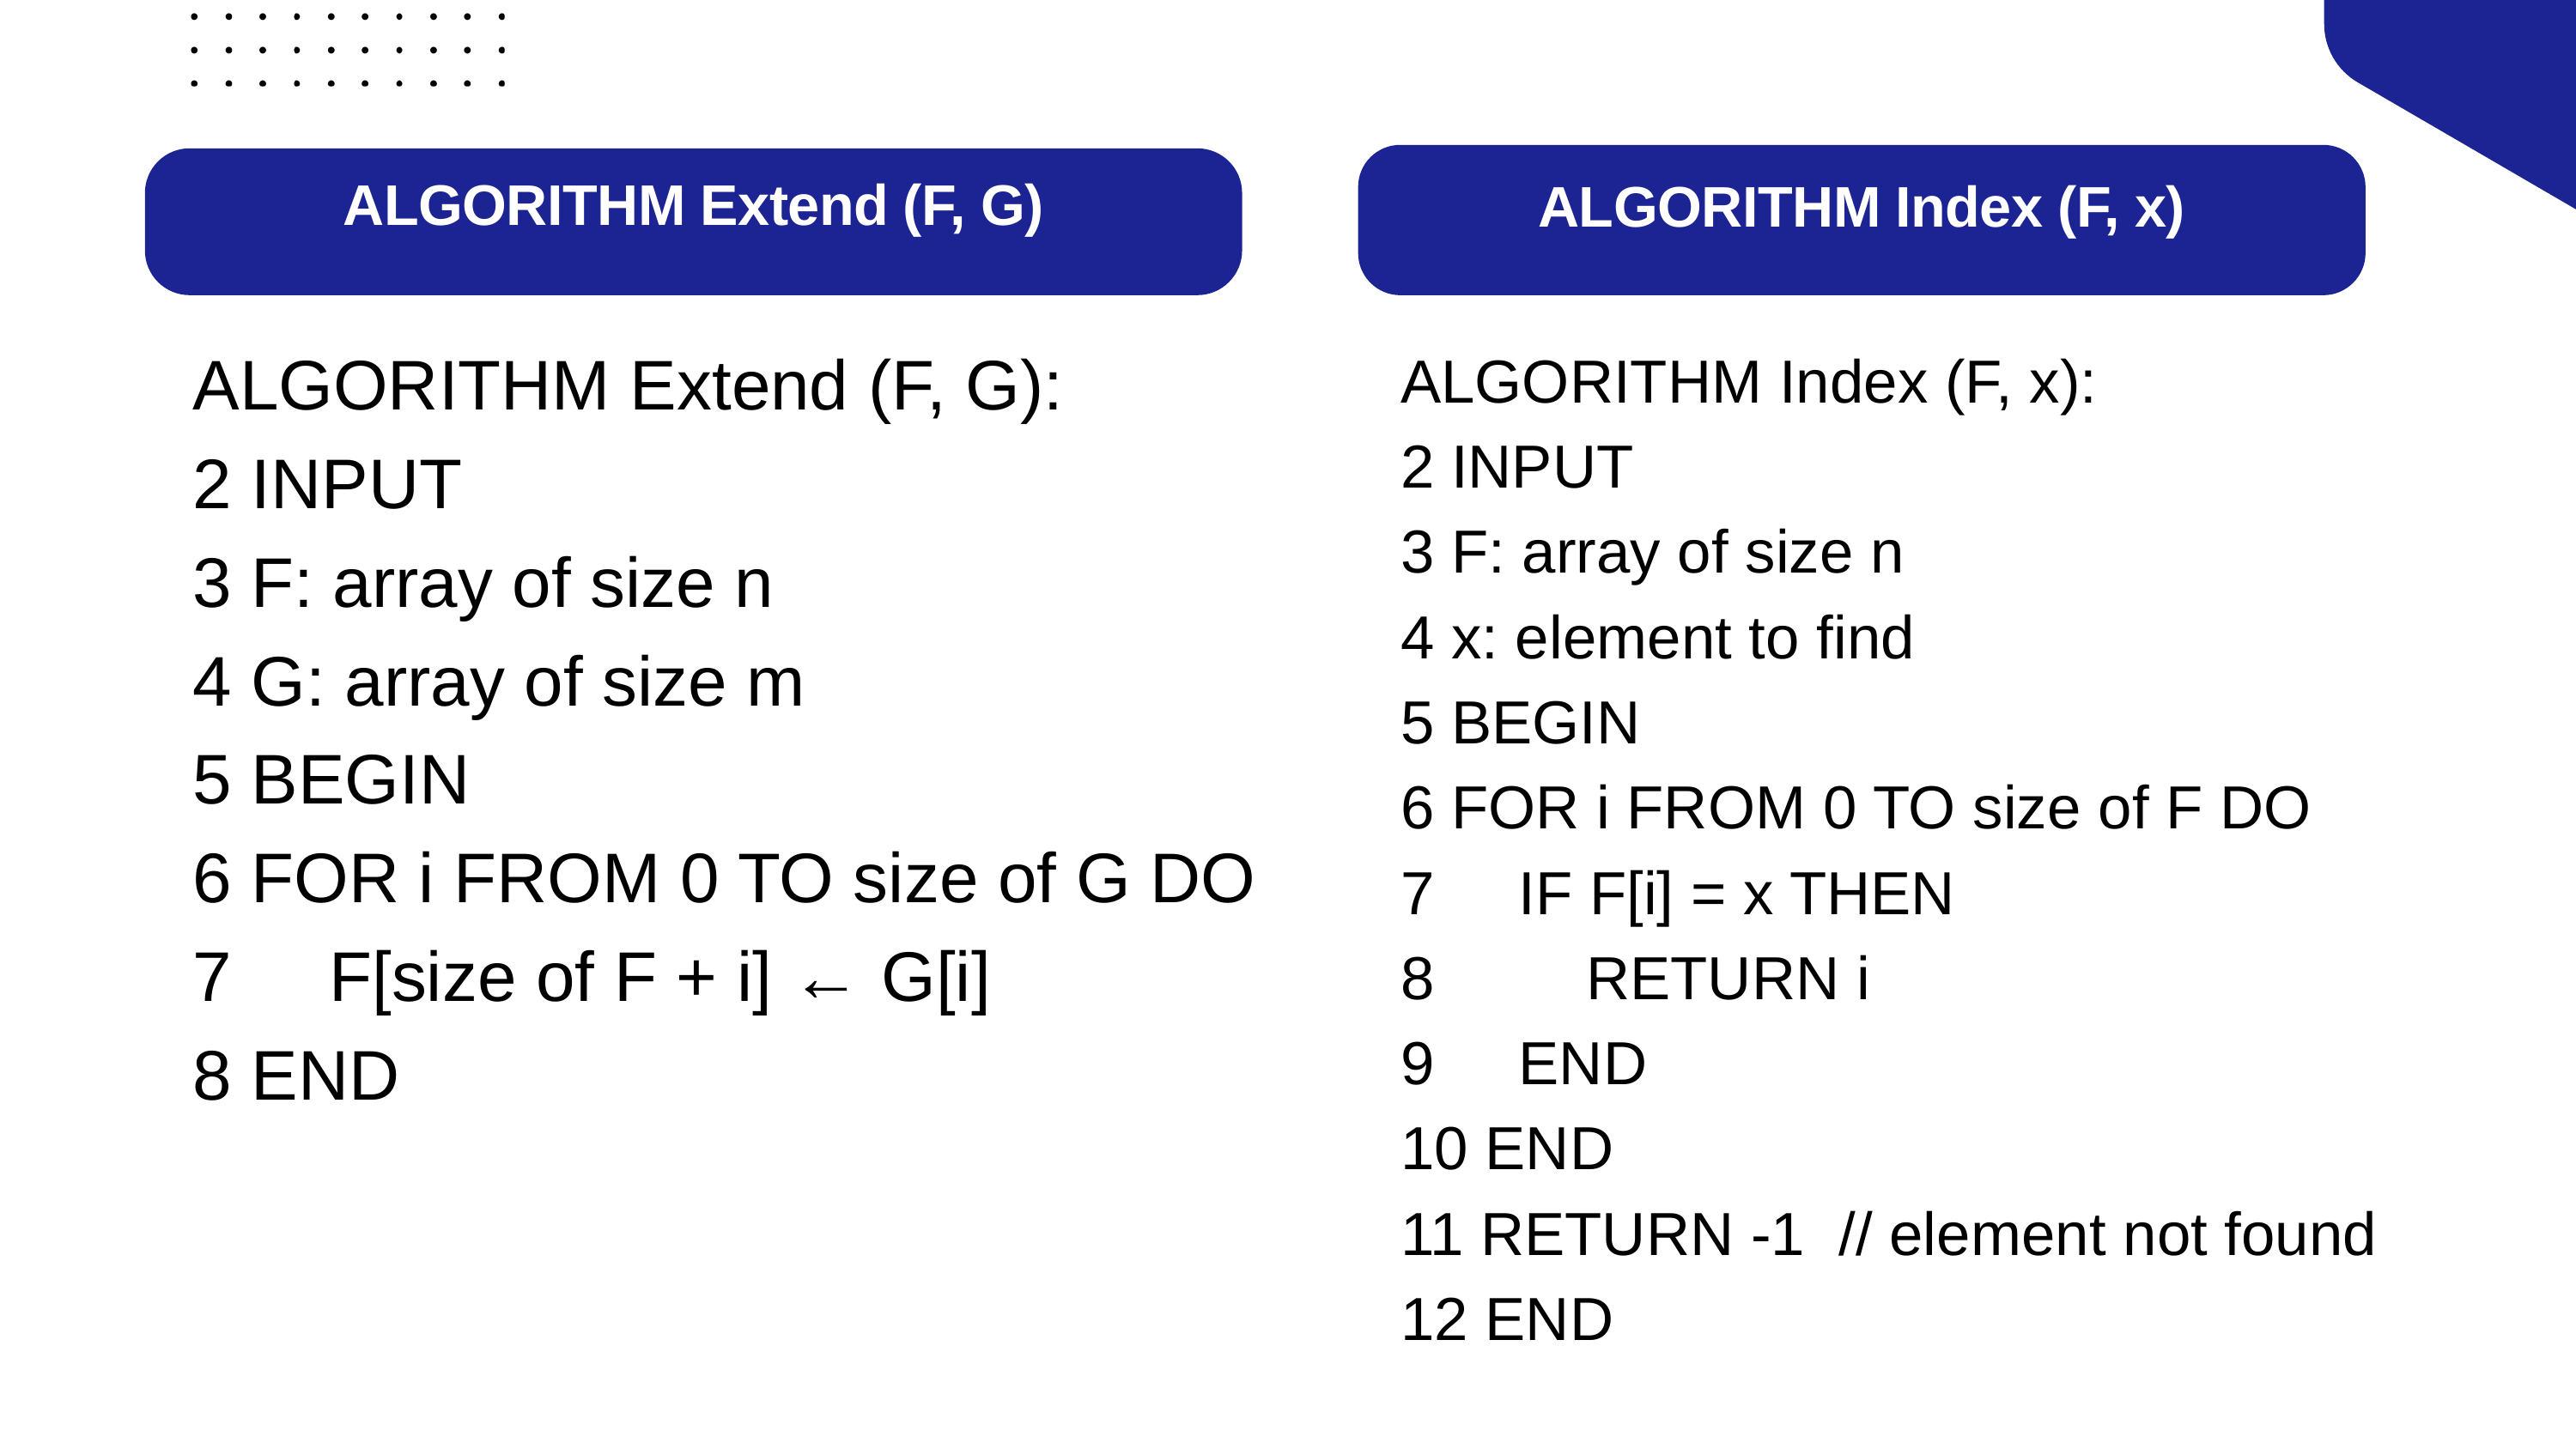

ALGORITHM Index (F, x)

ALGORITHM Extend (F, G)
ALGORITHM Extend (F, G):
2 INPUT
3 F: array of size n
4 G: array of size m
5 BEGIN
6 FOR i FROM 0 TO size of G DO
7     F[size of F + i] ← G[i]
8 END

ALGORITHM Index (F, x):
2 INPUT
3 F: array of size n
4 x: element to find
5 BEGIN
6 FOR i FROM 0 TO size of F DO
7     IF F[i] = x THEN
8         RETURN i
9     END
10 END
11 RETURN -1  // element not found
12 END